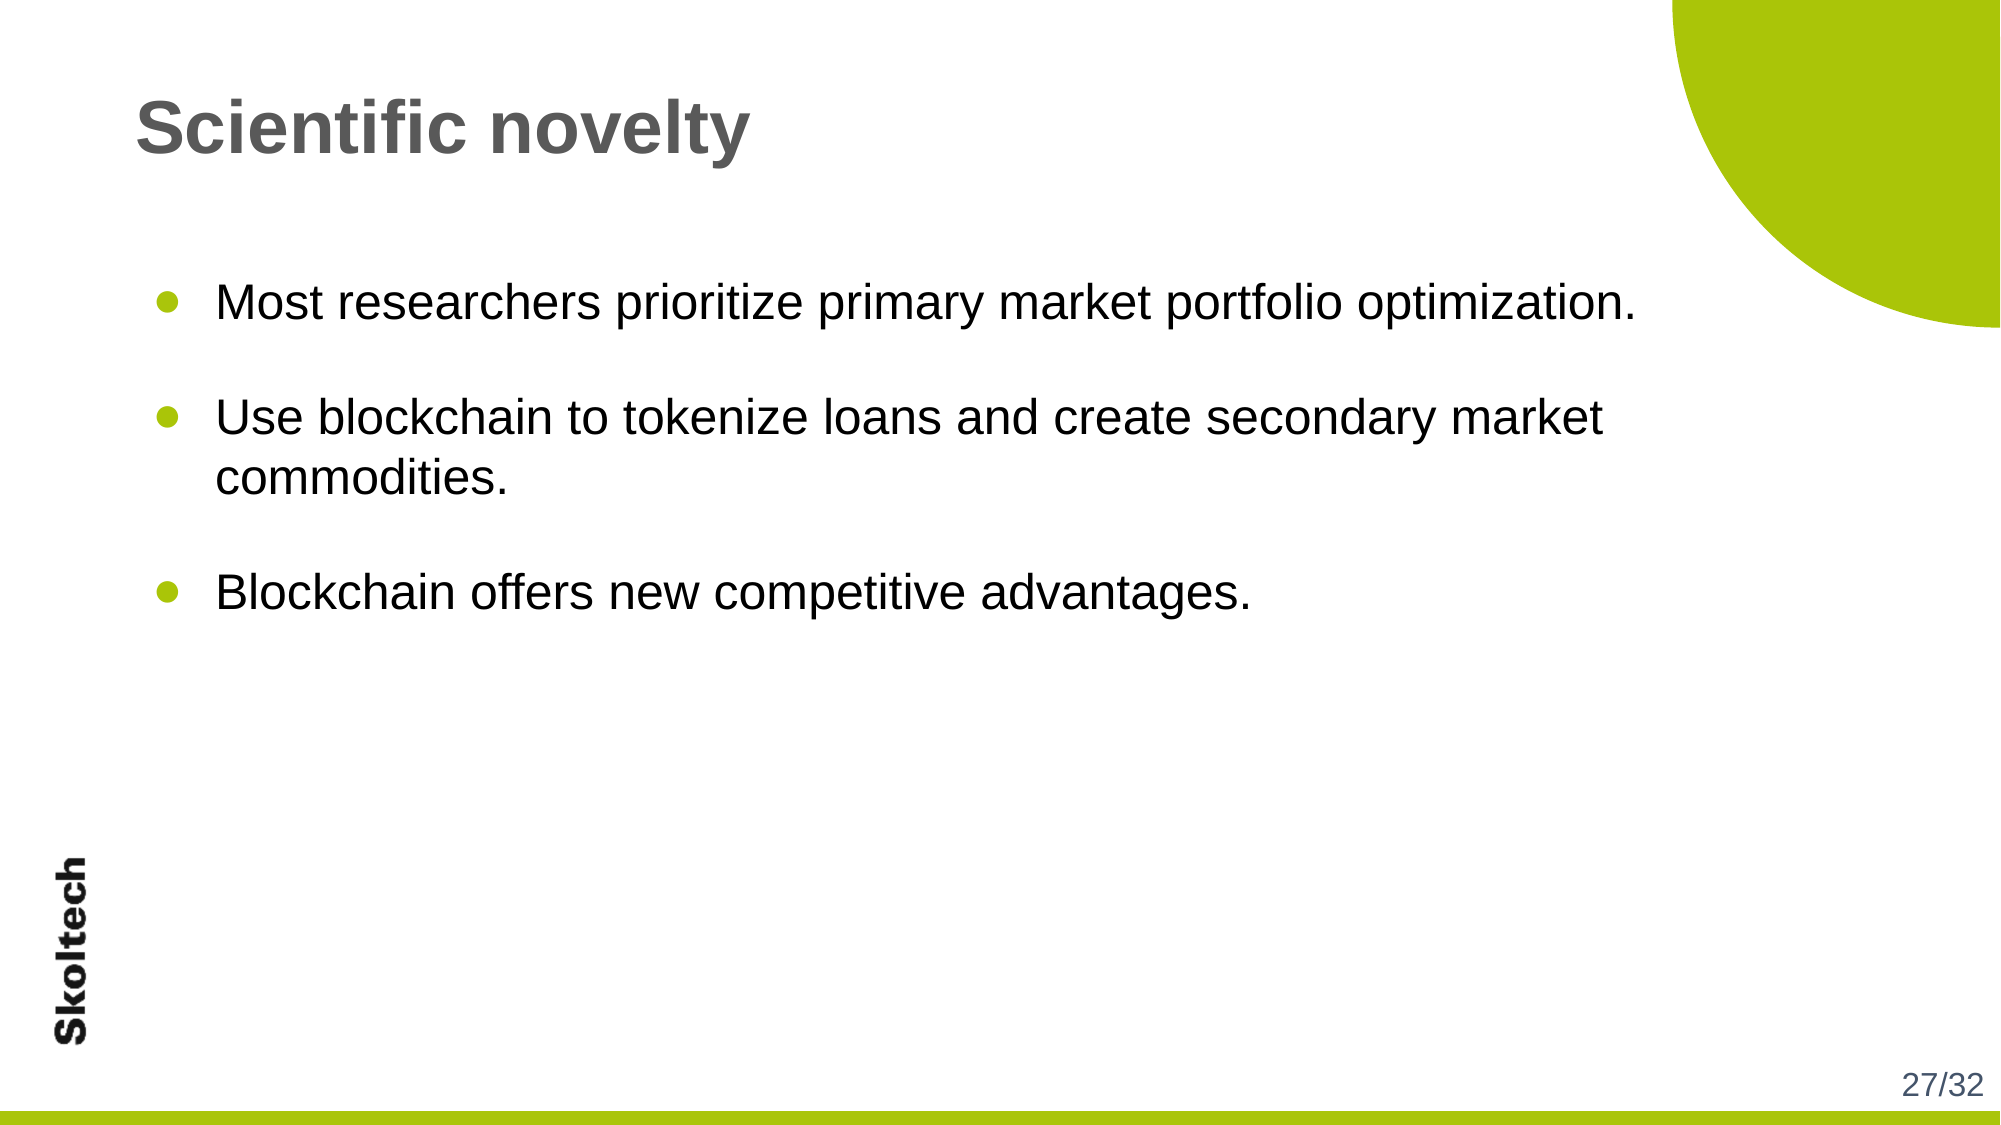

# Scientific novelty
Most researchers prioritize primary market portfolio optimization.
Use blockchain to tokenize loans and create secondary market commodities.
Blockchain offers new competitive advantages.
27/32